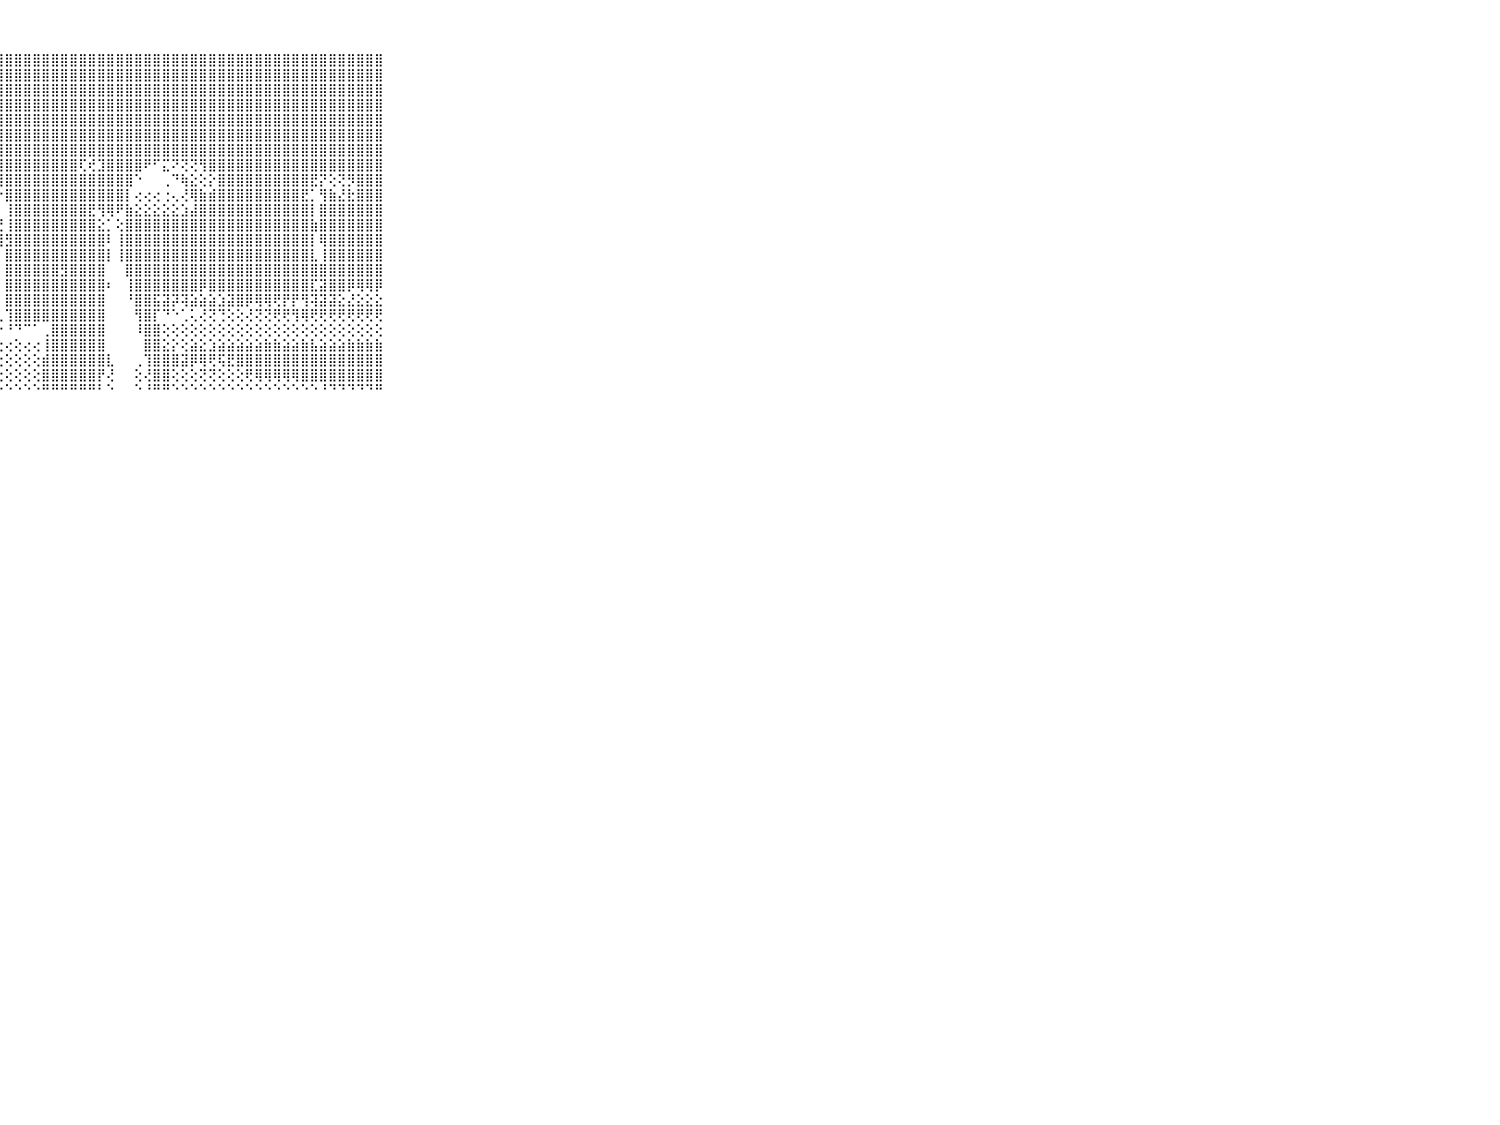

⠀⠀⠀⠀⠀⠀⠀⠀⠀⠀⠀⣿⣿⣿⣿⣿⣿⣿⣿⣿⣿⣿⣿⣿⣿⣿⣿⣿⣿⣿⣿⣿⣿⣿⣿⣿⣿⣿⣿⣿⣿⣿⣿⣿⣿⣿⣿⣿⣿⣿⣿⣿⣿⣿⣿⣿⣿⣿⣿⣿⣿⣿⣿⣿⣿⣿⣿⣿⣿⠀⠀⠀⠀⠀⠀⠀⠀⠀⠀⠀⠀
⠀⠀⠀⠀⠀⠀⠀⠀⠀⠀⠀⣽⣻⣿⣿⣿⣿⣿⣿⣿⣿⣿⣿⣿⣿⣿⣿⣿⣿⣿⣿⣿⣿⣿⣿⣿⣿⣿⣿⣿⣿⣿⣿⣿⣿⣿⣿⣿⣿⣿⣿⣿⣿⣿⣿⣿⣿⣿⣿⣿⣿⣿⣿⣿⣿⣿⣿⣿⣿⠀⠀⠀⠀⠀⠀⠀⠀⠀⠀⠀⠀
⠀⠀⠀⠀⠀⠀⠀⠀⠀⠀⠀⣾⣷⣿⣷⣿⣿⣿⣿⣿⣿⣿⣿⣿⣿⣿⣿⣿⣿⣿⣿⣿⣿⣿⣿⣿⣿⣿⣿⣿⣿⣿⣿⣿⣿⣿⣿⣿⣿⣿⣿⣿⣿⣿⣿⣿⣿⣿⣿⣿⣿⣿⣿⣿⣿⣿⣿⣿⣿⠀⠀⠀⠀⠀⠀⠀⠀⠀⠀⠀⠀
⠀⠀⠀⠀⠀⠀⠀⠀⠀⠀⠀⣿⣿⣿⣿⣿⣿⣿⣿⣿⣿⣿⣿⣿⣿⣿⣿⣿⣿⣿⣿⣿⣿⣿⣿⣿⣿⣿⣿⣿⣿⣿⣿⣿⣿⣿⣿⣿⣿⣿⣿⣿⣿⣿⣿⣿⣿⣿⣿⣿⣿⣿⣿⣿⣿⣿⣿⣿⣿⠀⠀⠀⠀⠀⠀⠀⠀⠀⠀⠀⠀
⠀⠀⠀⠀⠀⠀⠀⠀⠀⠀⠀⣿⣿⣿⣿⣿⣿⣿⣿⣿⣿⣿⣿⣿⣿⣿⣿⣿⣿⣿⣿⣿⣿⣿⣿⣿⣿⣿⣿⣿⣿⣿⣿⣿⣿⣿⣿⣿⣿⣿⣿⣿⣿⣿⣿⣿⣿⣿⣿⣿⣿⣿⣿⣿⣿⣿⣿⣿⣿⠀⠀⠀⠀⠀⠀⠀⠀⠀⠀⠀⠀
⠀⠀⠀⠀⠀⠀⠀⠀⠀⠀⠀⣿⣿⣿⣿⣿⣿⣿⣿⣿⣿⣿⣿⣿⣿⣿⣿⣿⣿⣿⣿⣿⣿⣿⣿⣿⣿⣿⣿⣿⣿⣿⣿⣿⣿⣿⣿⣿⣿⣿⣿⣿⣿⣿⣿⣿⣿⣿⣿⣿⣿⣿⣿⣿⣿⣿⣿⣿⣿⠀⠀⠀⠀⠀⠀⠀⠀⠀⠀⠀⠀
⠀⠀⠀⠀⠀⠀⠀⠀⠀⠀⠀⣿⣿⣿⣿⡿⢟⢝⢝⢕⣕⡕⢝⢟⢿⣿⣿⣿⣿⣿⣿⣿⣿⣿⣿⣿⣿⣿⣿⣿⣿⣿⣿⣿⣿⣿⣿⣿⣿⣿⣿⣿⣿⣿⣿⣿⣿⣿⣿⣿⣿⣿⣿⣿⣿⣿⣿⣿⣿⠀⠀⠀⠀⠀⠀⠀⠀⠀⠀⠀⠀
⠀⠀⠀⠀⠀⠀⠀⠀⠀⠀⠀⣽⣿⢟⢕⢗⢖⢖⢷⢶⢴⢅⢝⢳⣵⡜⢻⣿⣿⣿⣿⣿⣿⣿⣿⣿⢏⢞⣹⣿⣿⣿⣿⠟⠋⣍⠝⢝⢝⢻⣿⣿⣿⣿⣿⣿⣿⣿⣿⣿⣿⣿⣿⣿⣿⣿⣿⣿⣿⠀⠀⠀⠀⠀⠀⠀⠀⠀⠀⠀⠀
⠀⠀⠀⠀⠀⠀⠀⠀⠀⠀⠀⣿⡏⢕⢕⢕⢕⢕⢕⢕⢕⢕⢕⢕⢜⢻⣧⢻⣿⣿⣿⣿⣿⣿⣿⣿⣿⣿⣿⣿⣿⣿⠑⠀⠀⢀⠙⢷⣕⢕⡕⣿⣿⣿⣿⣿⣿⣿⣿⣿⣿⣟⡝⢕⢝⡻⣿⣿⣿⠀⠀⠀⠀⠀⠀⠀⠀⠀⠀⠀⠀
⠀⠀⠀⠀⠀⠀⠀⠀⠀⠀⠀⣿⣿⣷⣾⣾⣷⣷⣷⣵⣵⣕⣕⣕⡕⢕⢿⡕⣿⣿⣿⣿⣿⣿⣿⣿⣿⣿⣿⣿⣿⡇⢔⢔⢔⢐⢄⢜⢿⣷⣾⣿⣿⣿⣿⣿⣿⣿⣿⣿⣟⡁⢻⣷⣜⣗⣿⣿⣿⠀⠀⠀⠀⠀⠀⠀⠀⠀⠀⠀⠀
⠀⠀⠀⠀⠀⠀⠀⠀⠀⠀⠀⣿⣿⣿⣿⣿⣿⣿⣿⣿⣿⣿⣿⣿⣿⣿⣿⡇⢸⣿⣿⣿⣿⣿⣿⣿⣿⣟⢻⢿⠟⣷⣕⣕⣕⣕⣕⣱⣼⣿⣿⣿⣿⣿⣿⣿⣿⣿⣿⣿⣿⡇⣿⣿⣿⣿⣿⣿⣿⠀⠀⠀⠀⠀⠀⠀⠀⠀⠀⠀⠀
⠀⠀⠀⠀⠀⠀⠀⠀⠀⠀⠀⣿⣿⣿⣿⣿⣿⣿⣿⣿⣿⣿⣿⣿⣿⣿⣿⣟⢸⣿⣿⣿⣿⣿⣿⣿⣿⣿⣕⡁⢕⣿⣿⣿⣿⣿⣿⣿⣿⣿⣿⣿⣿⣿⣿⣿⣿⣿⣿⣿⣿⣷⣿⣿⣿⣿⣿⣿⣿⠀⠀⠀⠀⠀⠀⠀⠀⠀⠀⠀⠀
⠀⠀⠀⠀⠀⠀⠀⠀⠀⠀⠀⣿⣿⣿⣿⣿⣿⣿⣿⣿⣿⣿⣿⣿⣿⣿⣿⣿⣻⣿⣿⣿⣿⣿⣿⣿⣿⣿⣿⠇⢸⣿⣿⣿⣿⣿⣿⣿⣿⣿⣿⣿⣿⣿⣿⣿⣿⣿⣿⣿⣿⡇⢿⣿⣿⣿⣿⣿⣿⠀⠀⠀⠀⠀⠀⠀⠀⠀⠀⠀⠀
⠀⠀⠀⠀⠀⠀⠀⠀⠀⠀⠀⣿⣿⣿⣿⣿⣿⣿⣿⣿⣿⣿⣿⣿⣿⣿⣿⡇⣿⣿⣿⣿⣿⣿⣿⣿⣿⣿⣿⡇⢸⣿⣿⣿⣿⣿⣿⣿⣿⣿⣿⣿⣿⣿⣿⣿⣿⣿⣿⣿⣿⣇⢸⣿⣿⣿⣿⣿⣿⠀⠀⠀⠀⠀⠀⠀⠀⠀⠀⠀⠀
⠀⠀⠀⠀⠀⠀⠀⠀⠀⠀⠀⣿⣿⣿⣿⣿⣿⣿⣿⣿⣿⣿⣿⣿⣿⣿⣿⡇⣿⣿⣿⣿⣿⣿⣻⣿⣿⣿⣿⠀⠀⣿⣿⣿⣿⣿⣿⣿⣿⣿⣿⣿⣿⣿⣿⣿⣿⣿⣿⣿⣿⣿⣿⣿⣿⣿⣿⣿⣿⠀⠀⠀⠀⠀⠀⠀⠀⠀⠀⠀⠀
⠀⠀⠀⠀⠀⠀⠀⠀⠀⠀⠀⣿⣿⣿⣿⣿⣿⣿⣿⣿⣿⣿⣿⣿⣿⣿⣿⡇⣿⣿⣿⣿⣿⣿⣿⣿⣿⣿⣿⠆⠀⢸⣿⣿⣿⣿⣿⣿⣿⡿⣿⣿⣿⣿⣿⣿⣿⣿⣿⣿⣿⣏⣽⣿⣿⡿⢿⢿⡿⠀⠀⠀⠀⠀⠀⠀⠀⠀⠀⠀⠀
⠀⠀⠀⠀⠀⠀⠀⠀⠀⠀⠀⣿⣿⣿⣿⣿⣿⣿⣿⣿⣿⣿⣿⣿⣿⣿⣿⡇⣿⣿⣿⣿⣿⣿⣿⣿⣿⣿⣿⠀⠀⠘⣿⣿⣯⣽⡽⢽⣵⣵⣵⣱⣽⣿⡿⢿⢿⢟⡟⡟⢻⢽⣽⣽⣕⣜⣕⣕⣕⠀⠀⠀⠀⠀⠀⠀⠀⠀⠀⠀⠀
⠀⠀⠀⠀⠀⠀⠀⠀⠀⠀⠀⡿⢿⡿⢿⢿⢿⢿⢿⢿⢿⣿⣿⣿⡿⢿⢟⢇⢹⣿⣿⣿⣿⣿⣿⣿⣿⣿⣿⠀⠀⠀⢻⣿⡏⠙⠑⢁⢅⢜⢝⢙⢕⢕⢜⢝⢝⢟⢟⢻⢿⢟⢟⢟⢟⢟⢟⢟⢟⠀⠀⠀⠀⠀⠀⠀⠀⠀⠀⠀⠀
⠀⠀⠀⠀⠀⠀⠀⠀⠀⠀⠀⣟⣜⣝⣜⣵⣵⣾⣞⣯⣝⣯⣵⣵⡵⠷⠗⠗⠘⠙⠉⠁⢀⣿⣿⣿⣿⣿⣿⠀⠀⠀⠸⣿⣿⢕⢕⢕⢕⢕⢕⢕⢕⢕⢕⢕⢕⢕⢕⢕⢕⢕⢕⢕⢕⢕⢕⢕⢕⠀⠀⠀⠀⠀⠀⠀⠀⠀⠀⠀⠀
⠀⠀⠀⠀⠀⠀⠀⠀⠀⠀⠀⠿⠟⠟⠛⠛⢛⢙⢍⢍⢅⢅⢔⢔⢔⢔⡔⢔⢔⢕⢔⢔⢸⣿⣿⣿⣿⣿⣿⠀⠀⠀⠀⣿⣿⣕⡕⢕⣵⣕⣱⣵⣵⣵⣵⣵⣷⣷⣵⣵⣷⣧⣵⣵⣵⣷⣷⣷⣷⠀⠀⠀⠀⠀⠀⠀⠀⠀⠀⠀⠀
⠀⠀⠀⠀⠀⠀⠀⠀⠀⠀⠀⠀⢐⢕⢕⢕⢕⢕⢕⢕⢕⢕⢕⢕⢕⢕⢕⢕⢕⢕⢕⢕⣾⣿⣿⣿⣿⣿⣿⣇⠀⠀⢀⢹⣿⣿⣿⣽⡿⢿⢟⢯⣟⣿⣿⣿⣿⣿⣿⣿⣿⣿⣿⣿⣿⣿⣿⣿⣿⠀⠀⠀⠀⠀⠀⠀⠀⠀⠀⠀⠀
⠀⠀⠀⠀⠀⠀⠀⠀⠀⠀⠀⢔⢕⢕⢕⢕⢕⢕⢕⢕⢕⢕⢕⢕⢕⢕⢕⢕⢕⢕⢕⢕⣿⣿⣿⣿⣿⣿⡟⢜⠀⠀⢕⢜⣿⣿⢕⢕⢕⢝⢝⢕⢕⢕⢟⢿⢿⢿⢿⢿⣿⣿⣿⣿⣿⣿⣿⣿⣿⠀⠀⠀⠀⠀⠀⠀⠀⠀⠀⠀⠀
⠀⠀⠀⠀⠀⠀⠀⠀⠀⠀⠀⠑⠑⠑⠑⠑⠑⠑⠑⠑⠑⠑⠑⠑⠑⠑⠑⠑⠑⠑⠑⠑⠛⠛⠛⠛⠛⠛⠃⠑⠀⠀⠑⠘⠛⠛⠑⠑⠑⠑⠑⠑⠑⠑⠑⠑⠑⠑⠑⠑⠑⠑⠘⠙⠙⠙⠙⠙⠛⠀⠀⠀⠀⠀⠀⠀⠀⠀⠀⠀⠀